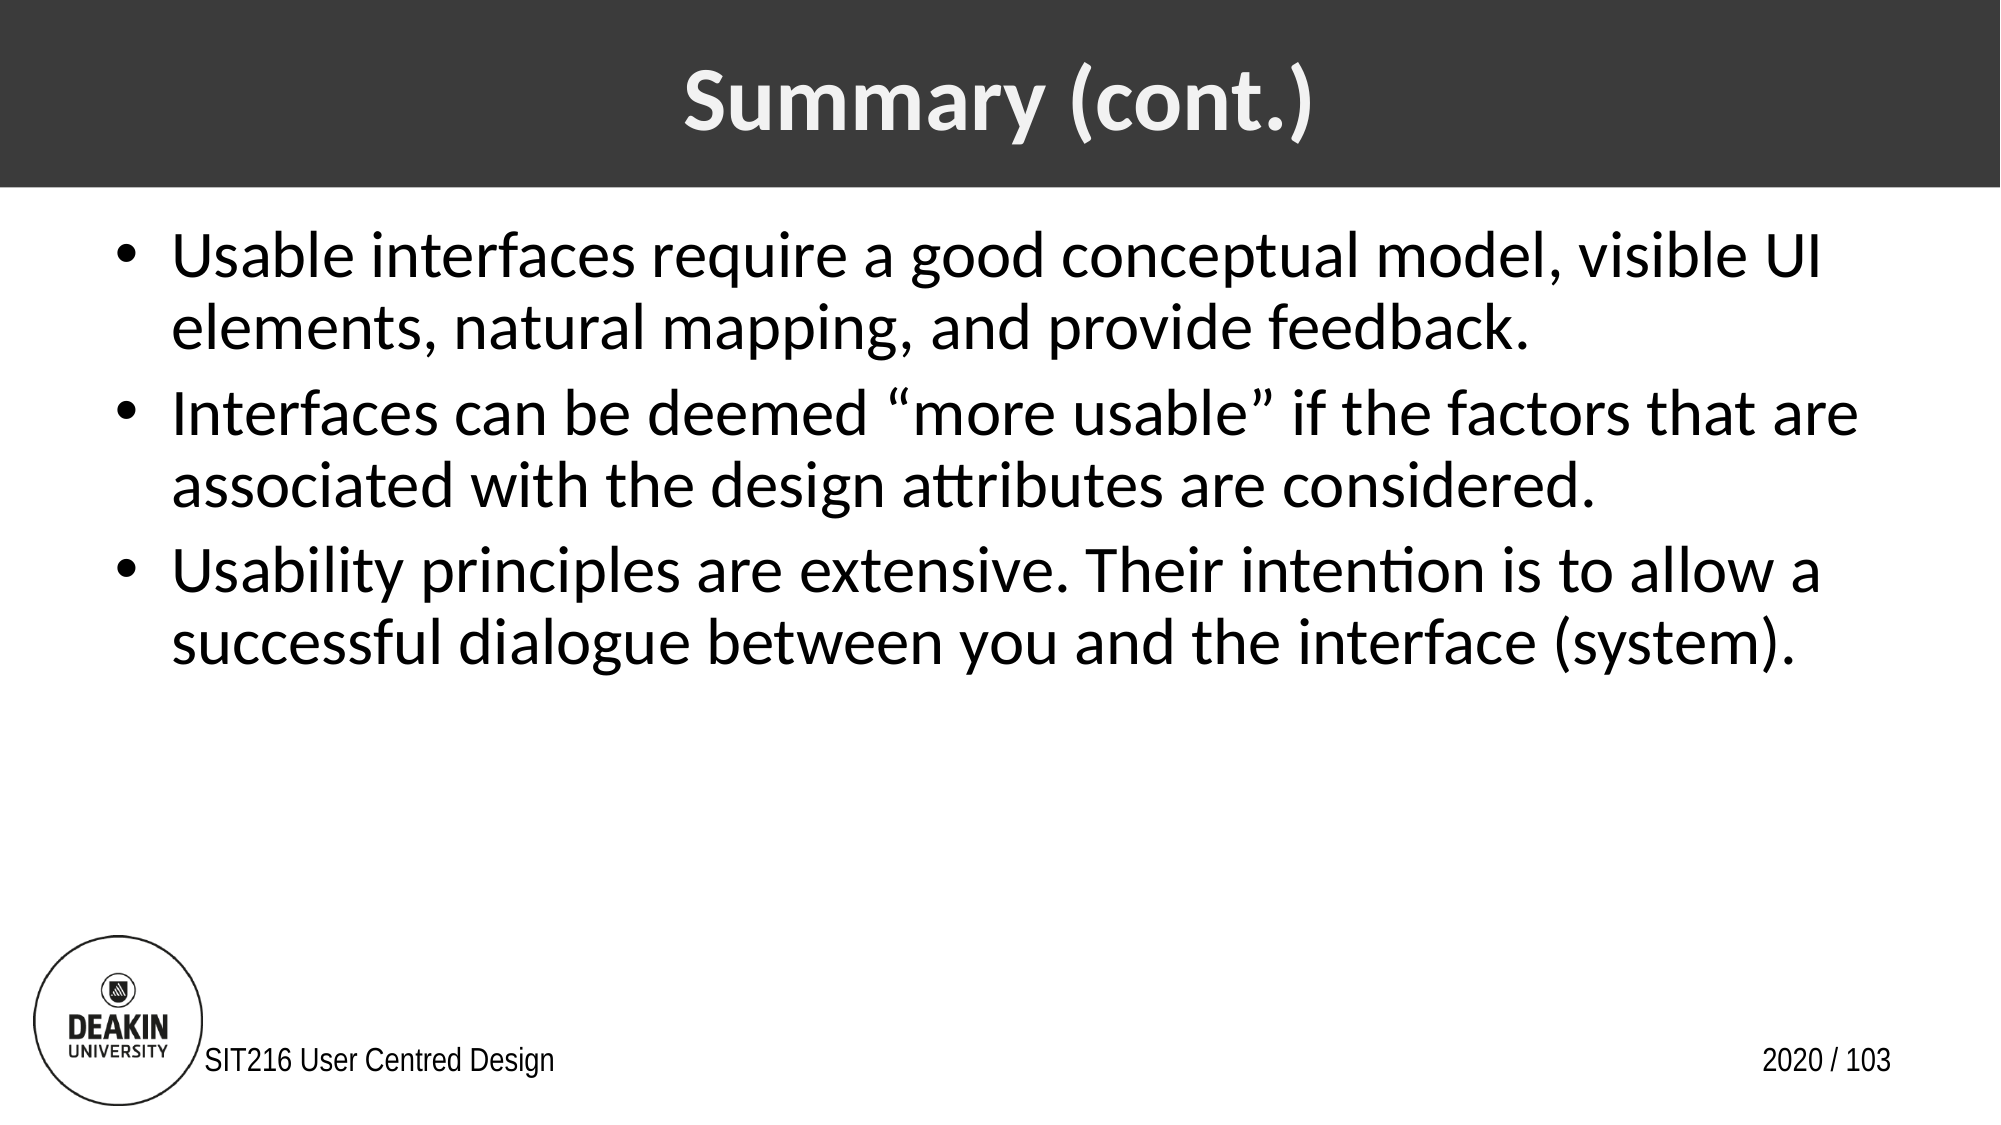

# Summary (cont.)
Usable interfaces require a good conceptual model, visible UI elements, natural mapping, and provide feedback.
Interfaces can be deemed “more usable” if the factors that are associated with the design attributes are considered.
Usability principles are extensive. Their intention is to allow a successful dialogue between you and the interface (system).